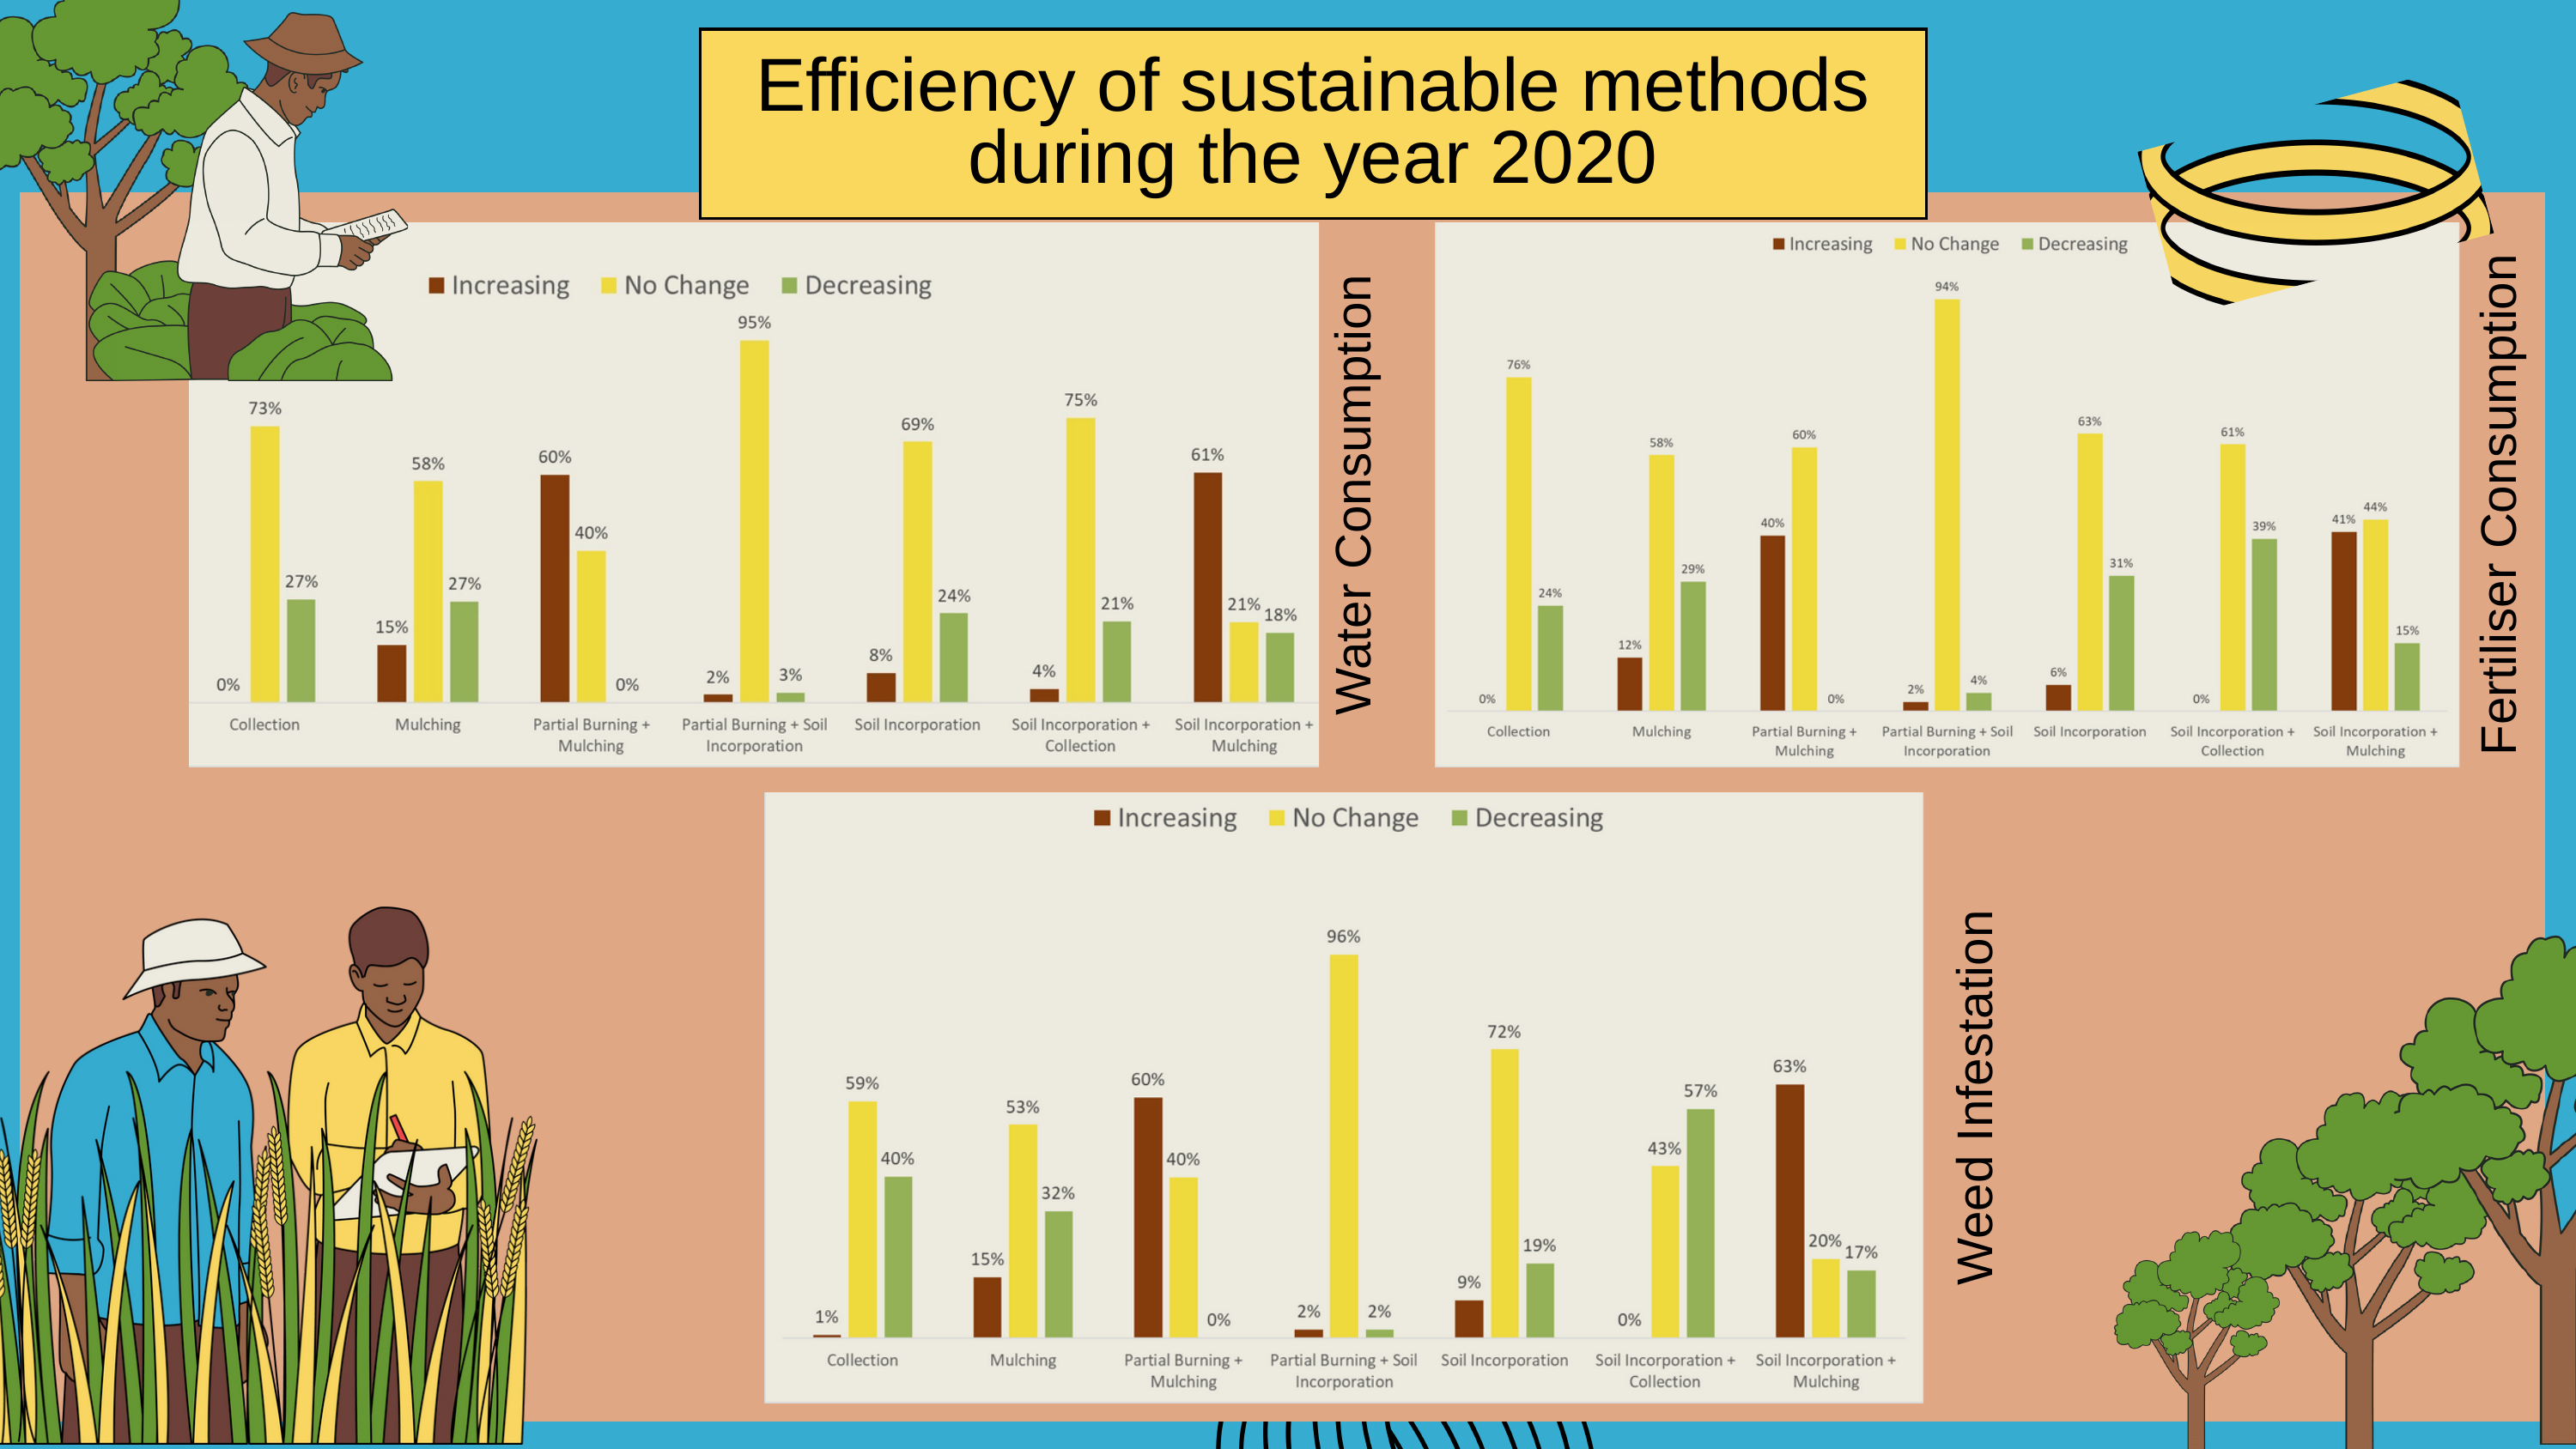

Efficiency of sustainable methods during the year 2020

Water Consumption
Fertiliser Consumption

Weed Infestation